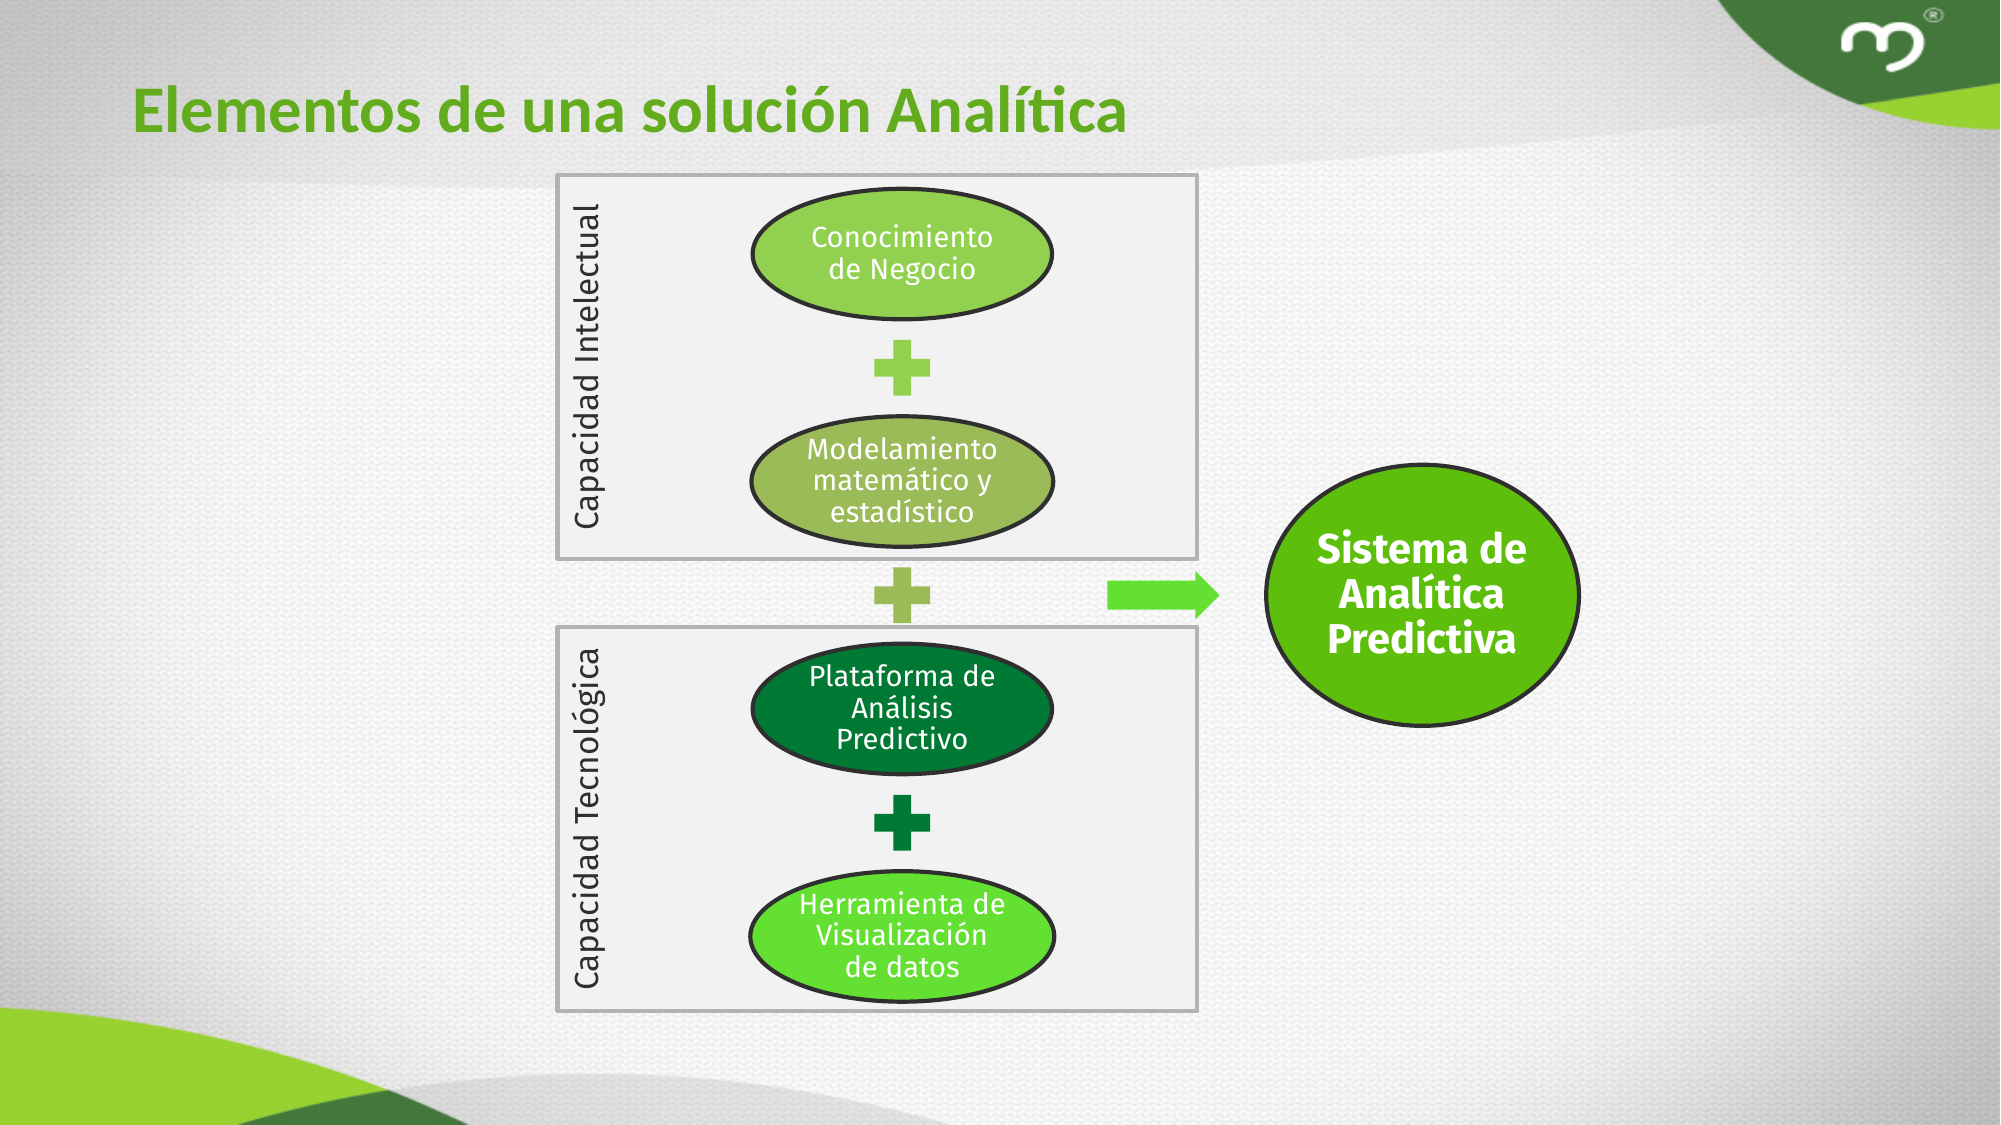

Elementos de una solución Analítica
Capacidad Intelectual
Conocimiento de Negocio

Modelamiento matemático y estadístico

Plataforma de Análisis Predictivo

Herramienta de Visualización de datos

Sistema de Analítica Predictiva
Capacidad Tecnológica